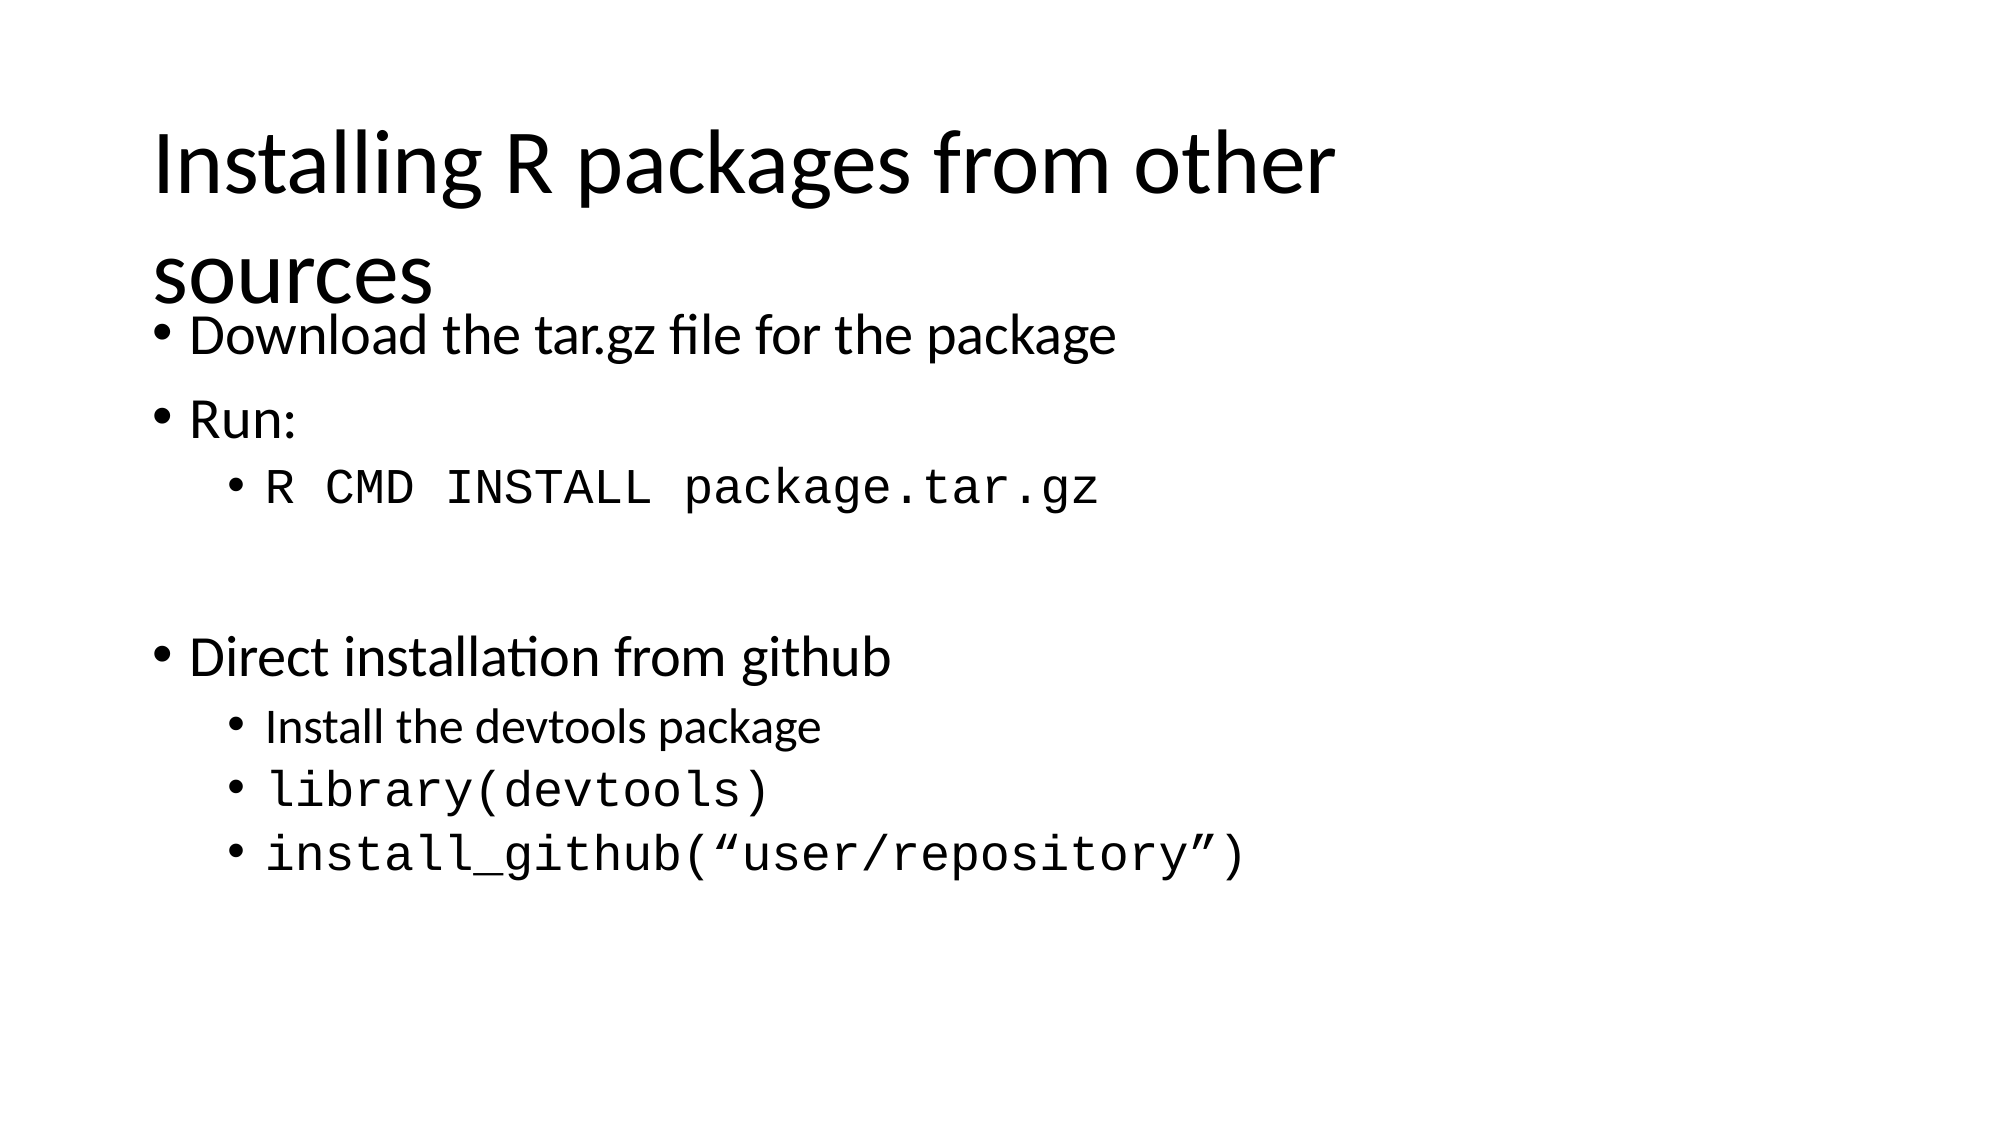

# Installing R packages from other sources
Download the tar.gz file for the package
Run:
R CMD INSTALL package.tar.gz

Direct installation from github
Install the devtools package
library(devtools)
install_github(“user/repository”)